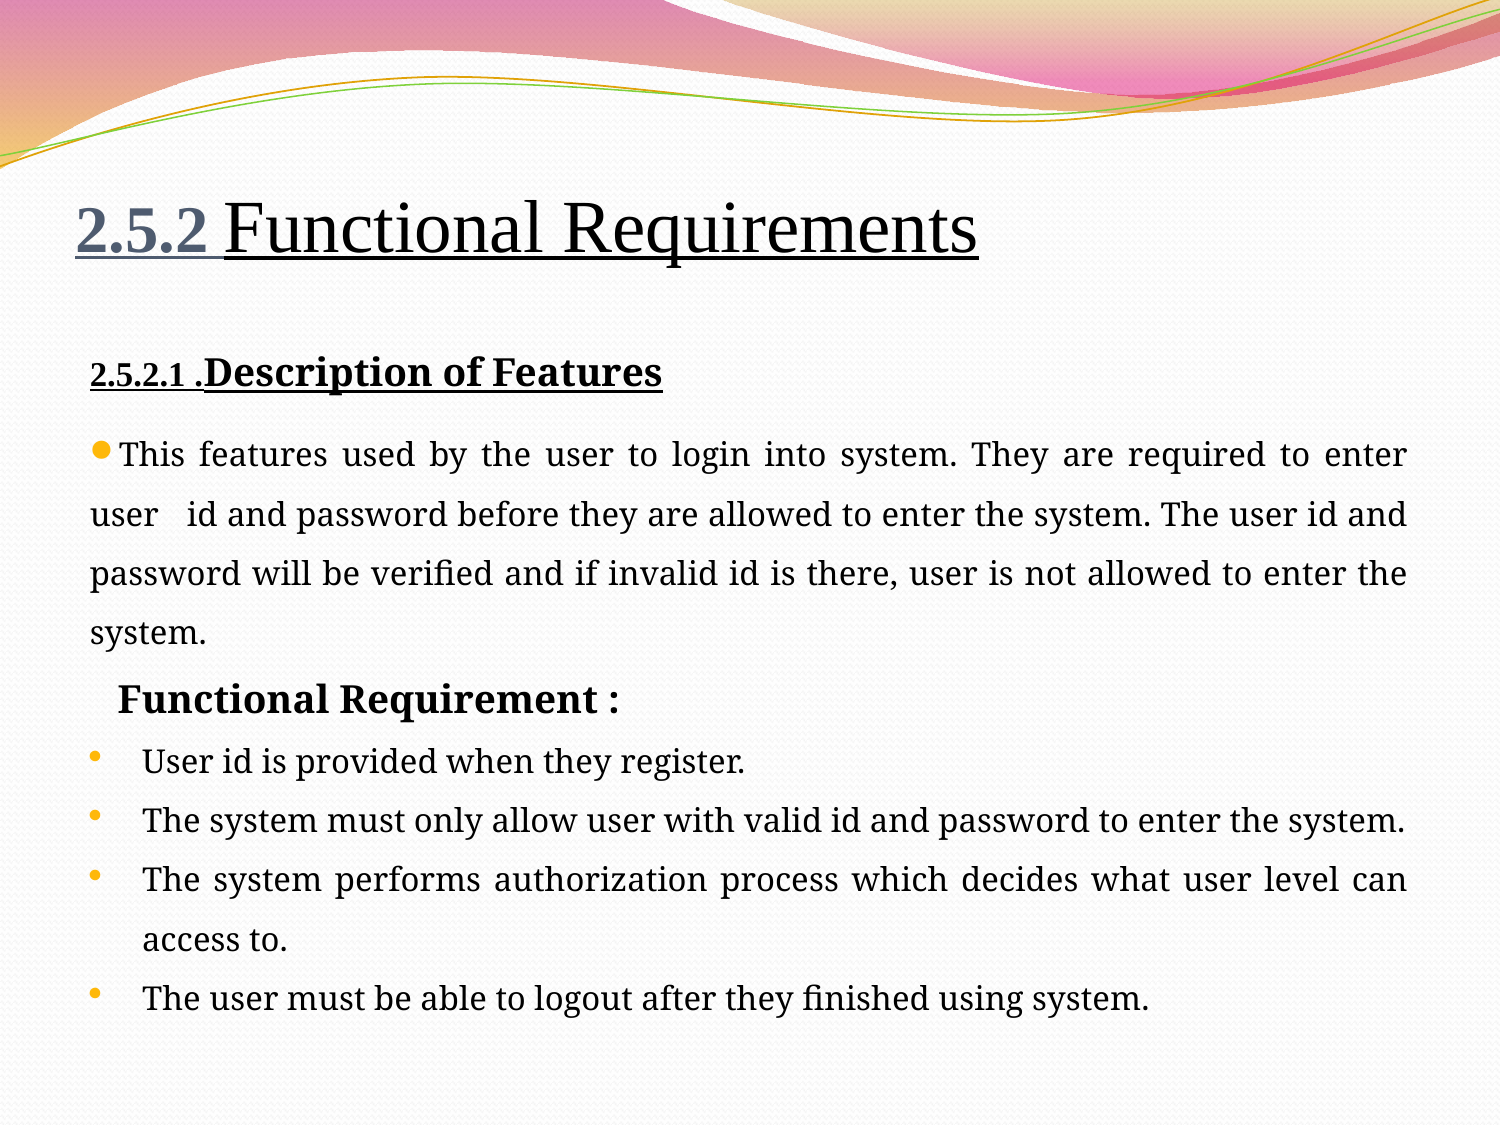

# 2.5.2 Functional Requirements
2.5.2.1 .Description of Features
This features used by the user to login into system. They are required to enter user   id and password before they are allowed to enter the system. The user id and password will be verified and if invalid id is there, user is not allowed to enter the system.
Functional Requirement :
User id is provided when they register.
The system must only allow user with valid id and password to enter the system.
The system performs authorization process which decides what user level can access to.
The user must be able to logout after they finished using system.